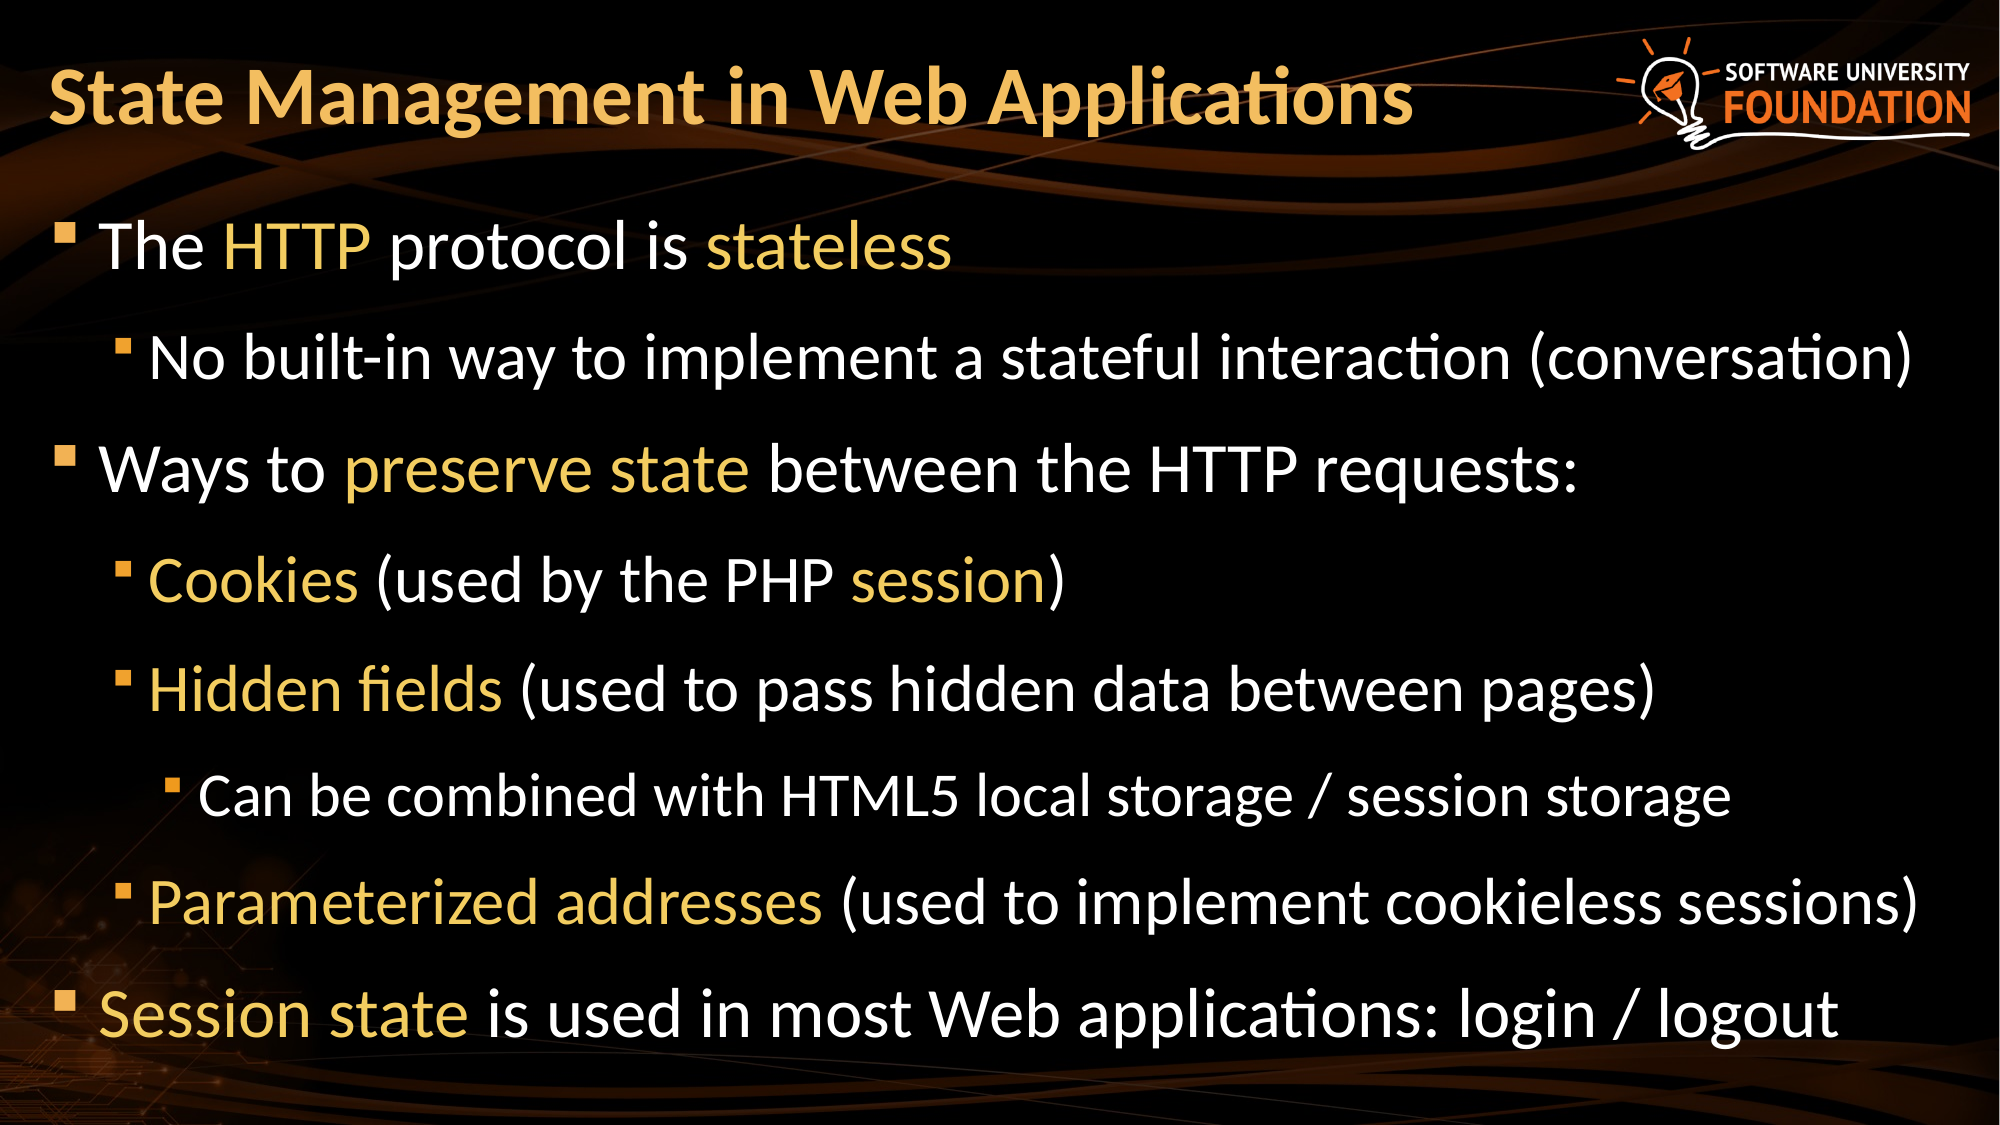

# State Management in Web Applications
The HTTP protocol is stateless
No built-in way to implement a stateful interaction (conversation)
Ways to preserve state between the HTTP requests:
Cookies (used by the PHP session)
Hidden fields (used to pass hidden data between pages)
Can be combined with HTML5 local storage / session storage
Parameterized addresses (used to implement cookieless sessions)
Session state is used in most Web applications: login / logout